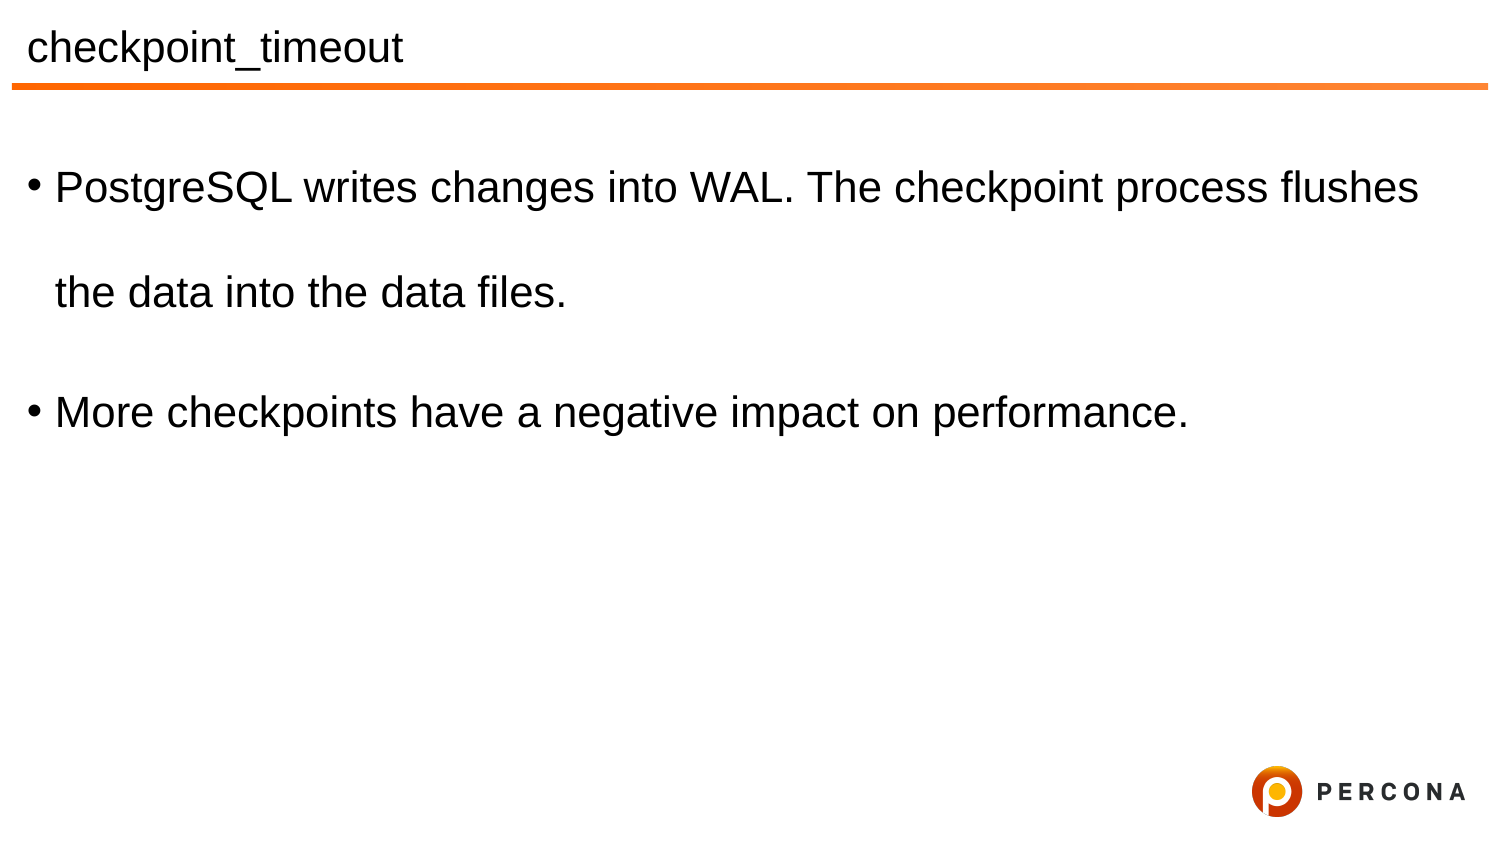

# checkpoint_timeout
PostgreSQL writes changes into WAL. The checkpoint process flushes the data into the data files.
More checkpoints have a negative impact on performance.